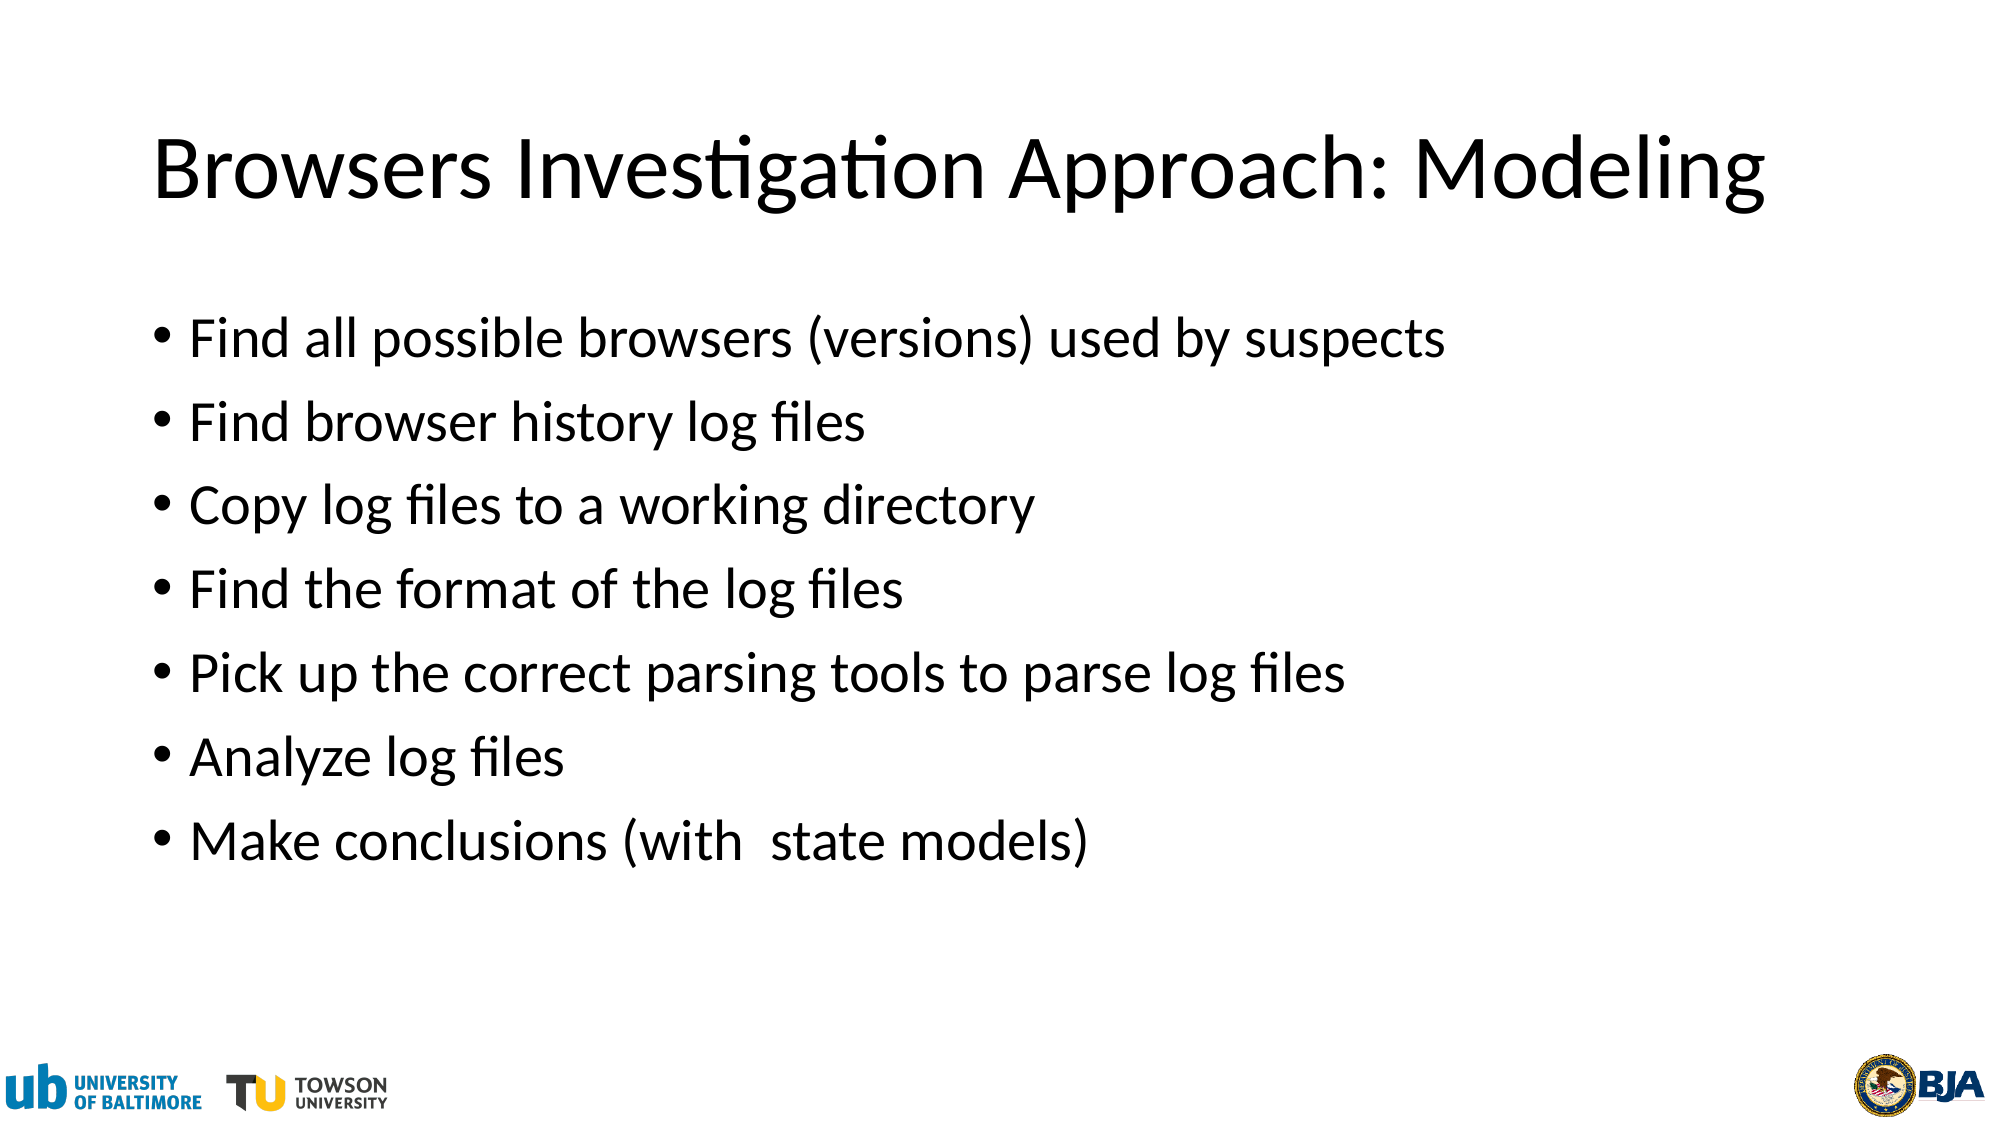

# Browsers Investigation Approach: Modeling
Find all possible browsers (versions) used by suspects
Find browser history log files
Copy log files to a working directory
Find the format of the log files
Pick up the correct parsing tools to parse log files
Analyze log files
Make conclusions (with  state models)